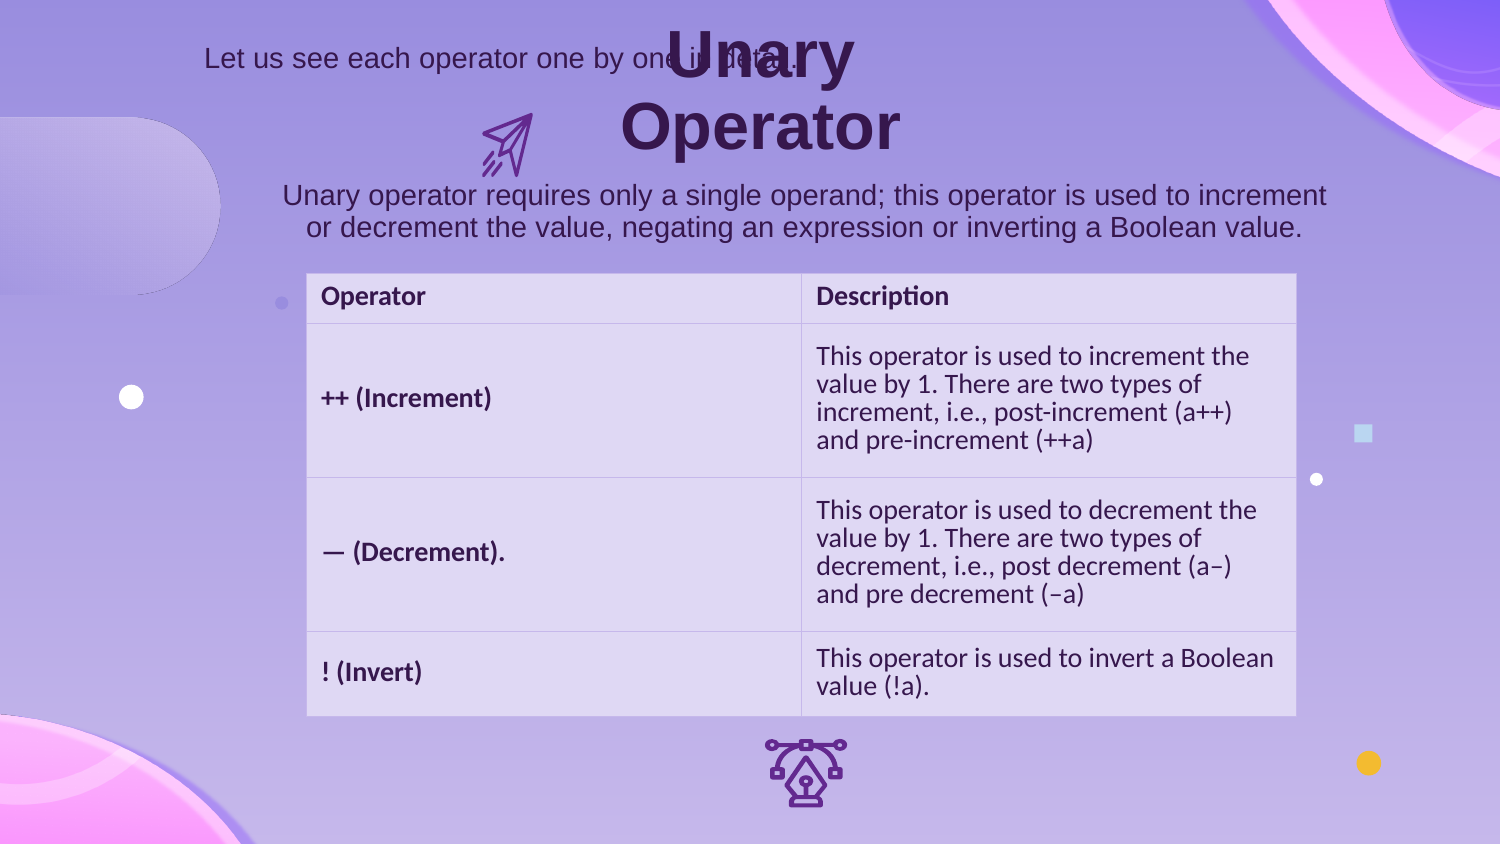

Let us see each operator one by one in detail.
Unary Operator

Unary operator requires only a single operand; this operator is used to increment or decrement the value, negating an expression or inverting a Boolean value.
| Operator | Description |
| --- | --- |
| ++ (Increment) | This operator is used to increment the value by 1. There are two types of increment, i.e., post-increment (a++) and pre-increment (++a) |
| — (Decrement). | This operator is used to decrement the value by 1. There are two types of decrement, i.e., post decrement (a–) and pre decrement (–a) |
| ! (Invert) | This operator is used to invert a Boolean value (!a). |